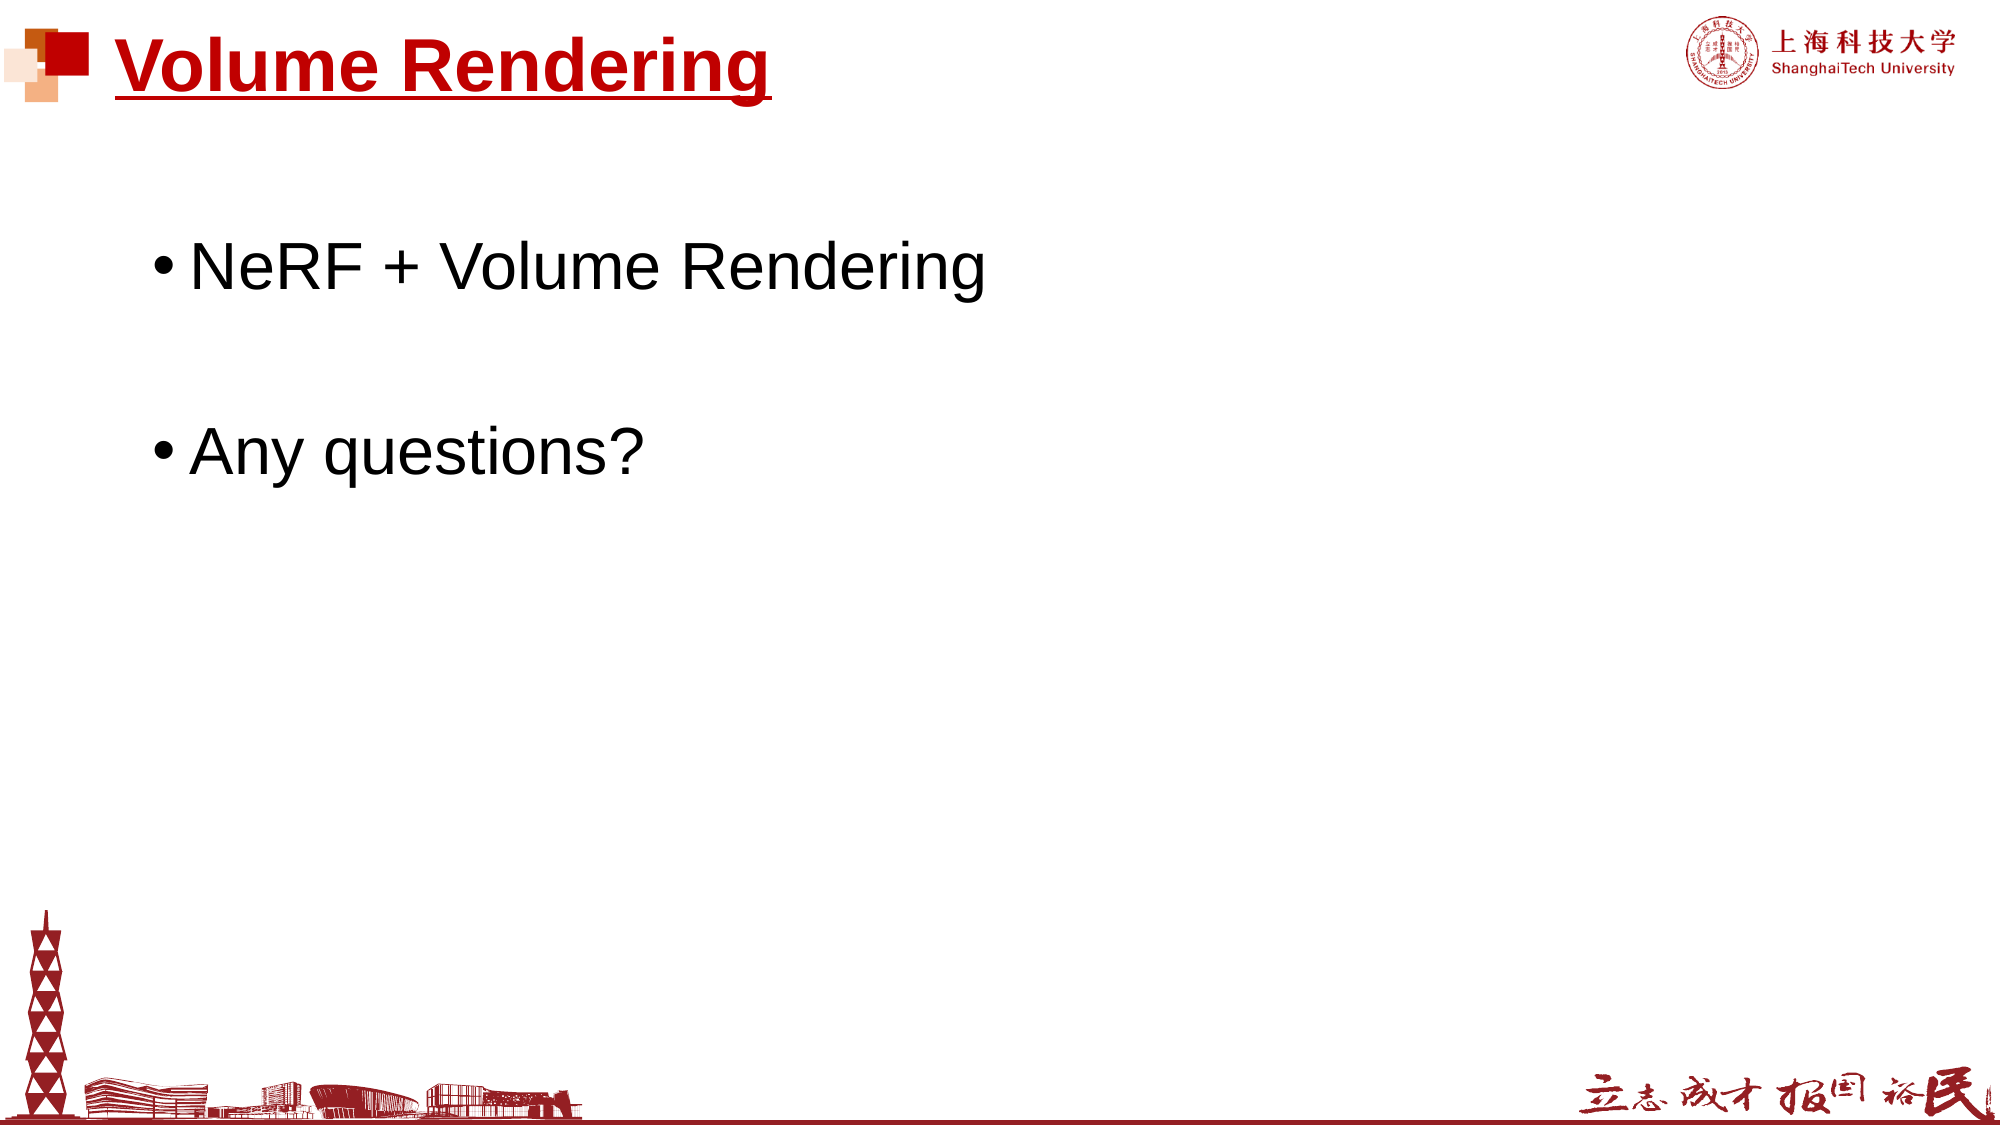

# Volume Rendering
NeRF + Volume Rendering

Any questions?